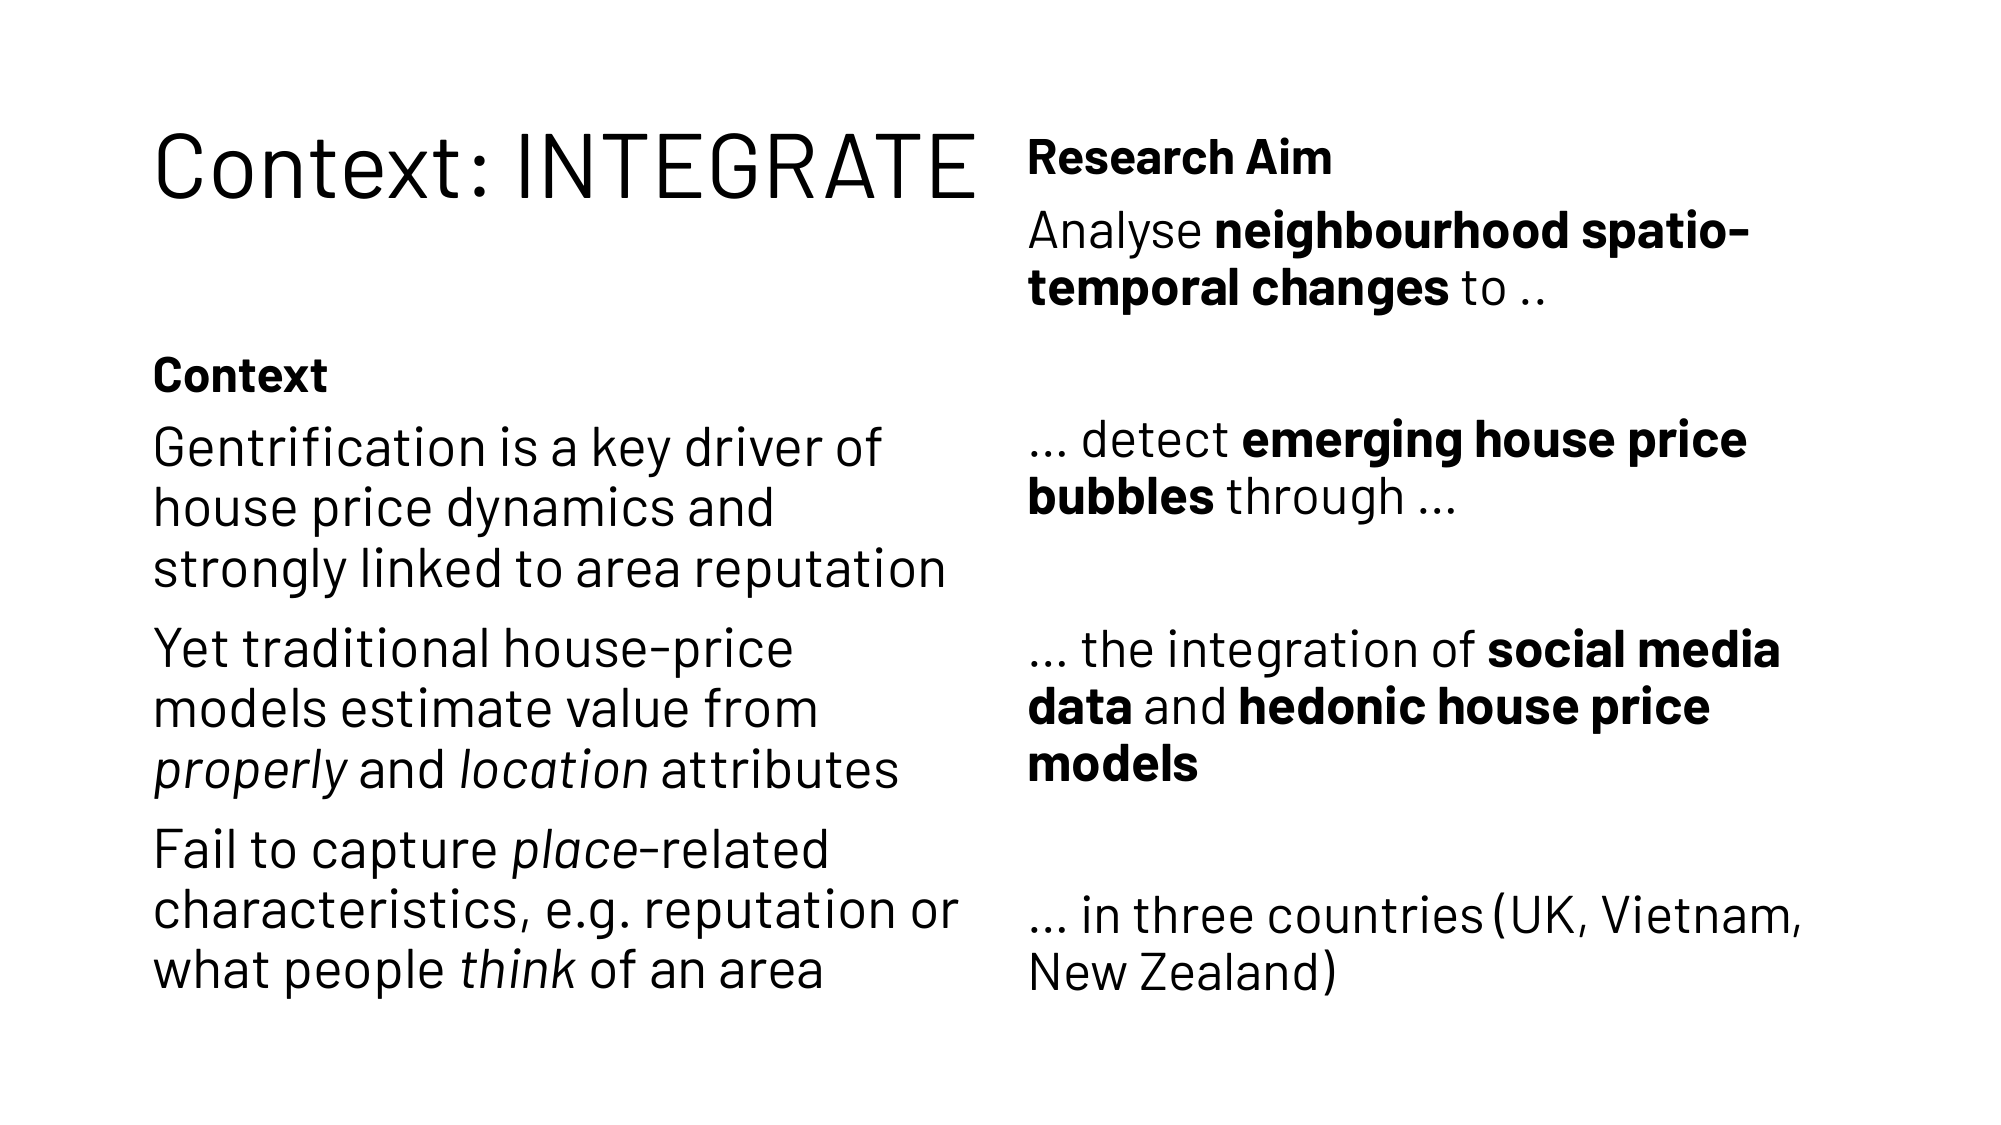

Research Aim
# Context: INTEGRATE
Analyse neighbourhood spatio-temporal changes to ..

… detect emerging house price bubbles through …

… the integration of social media data and hedonic house price models

… in three countries (UK, Vietnam, New Zealand)
Context
Gentrification is a key driver of house price dynamics and strongly linked to area reputation
Yet traditional house-price models estimate value from properly and location attributes
Fail to capture place-related characteristics, e.g. reputation or what people think of an area